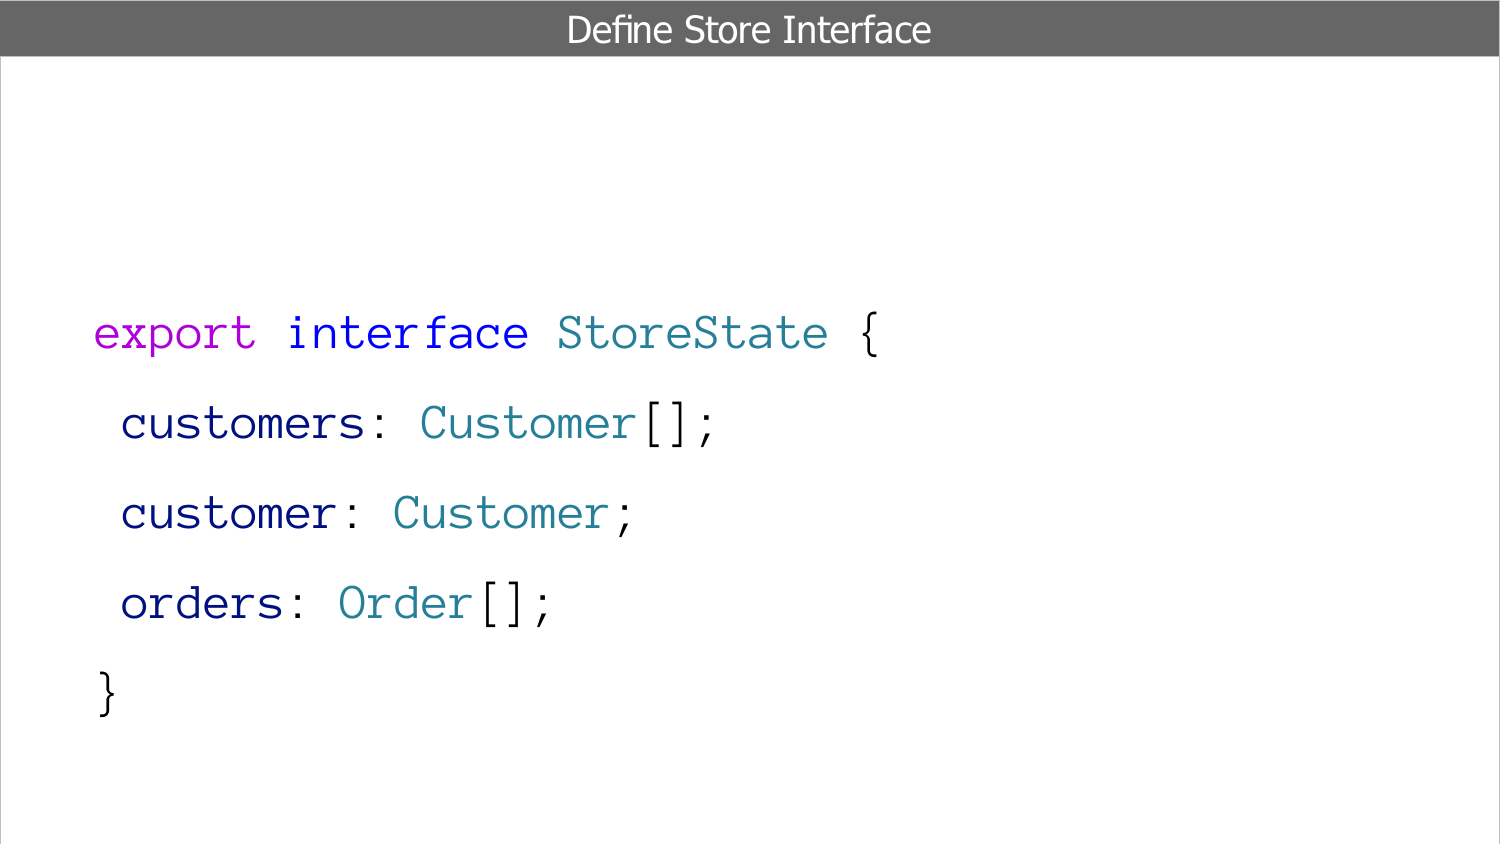

Define Store Interface
export interface StoreState {
 customers: Customer[];
 customer: Customer;
 orders: Order[];
}